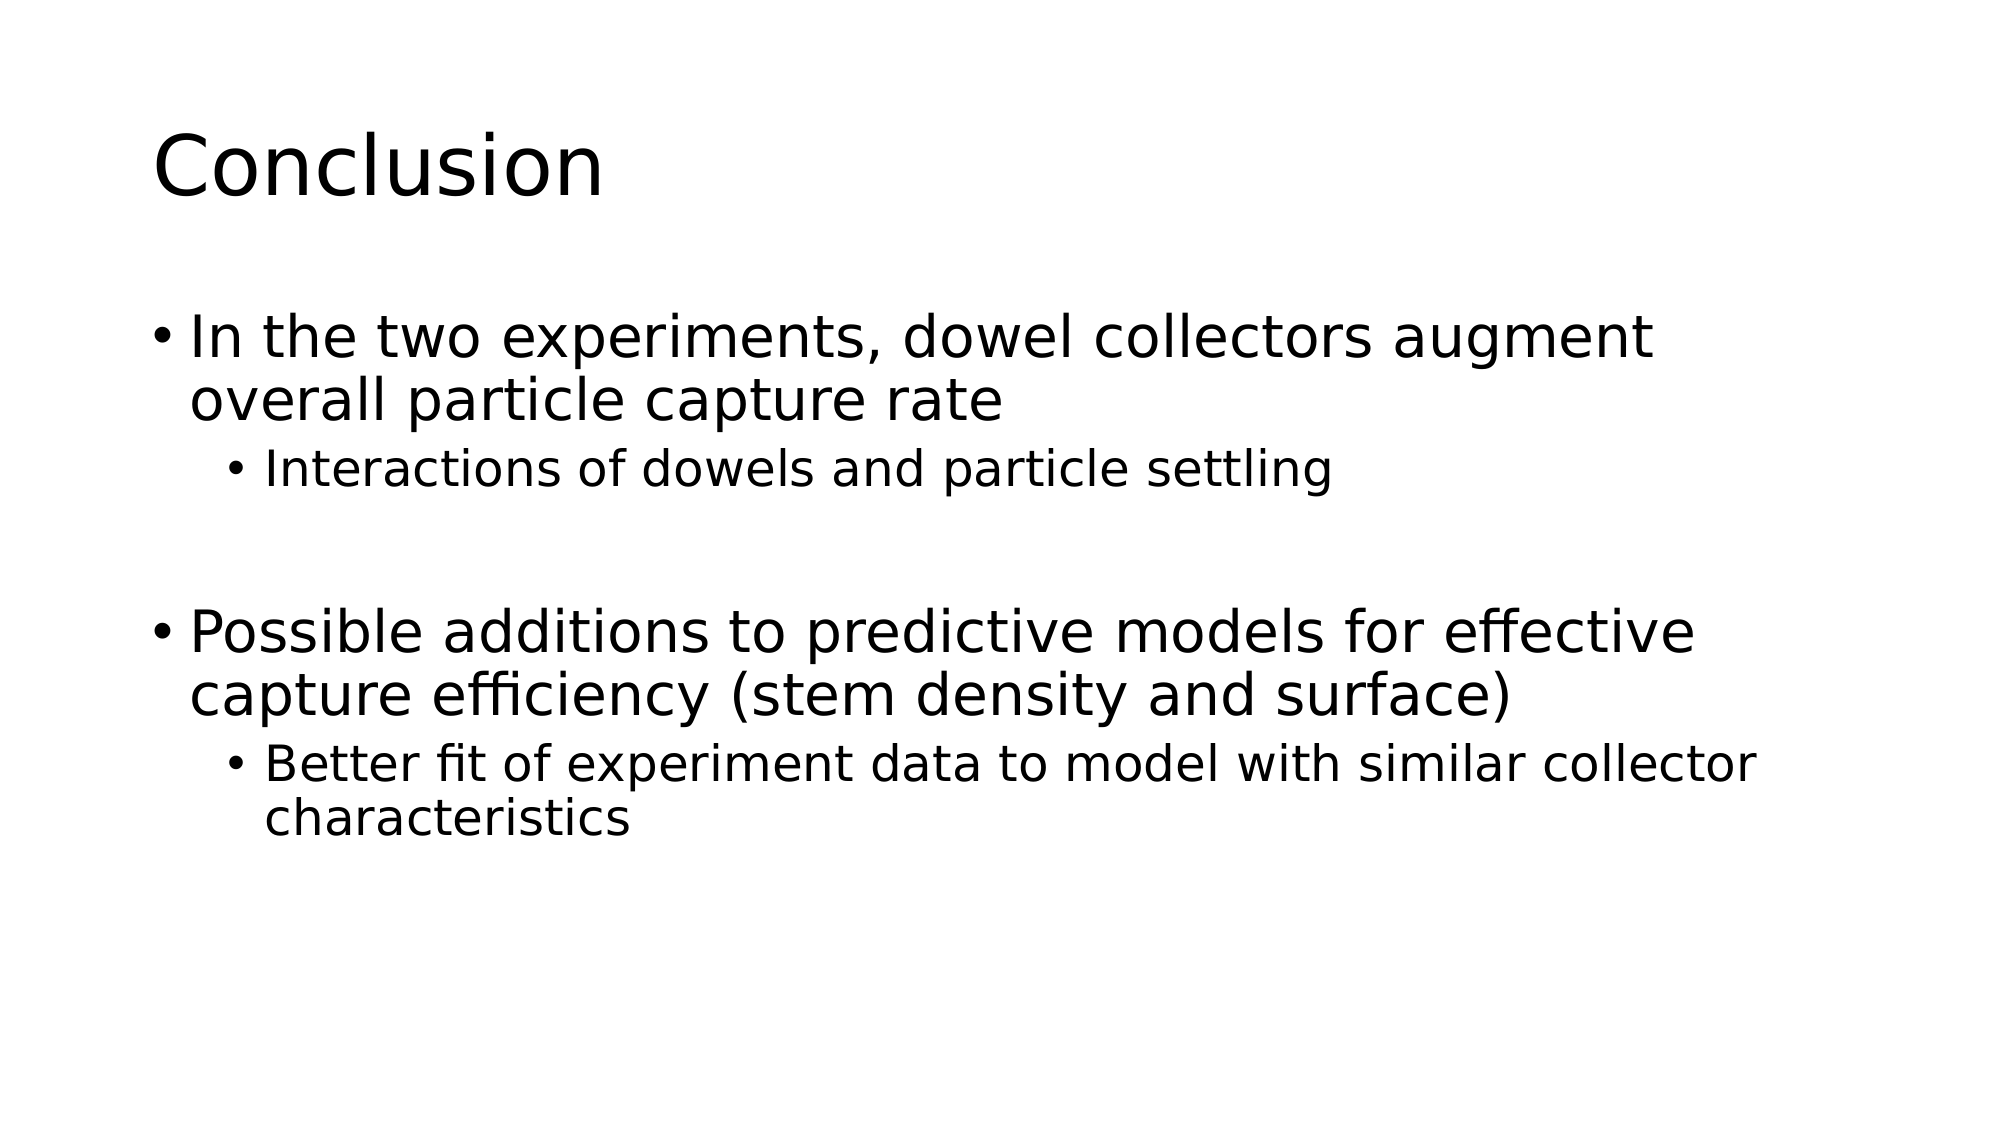

# Conclusion
In the two experiments, dowel collectors augment overall particle capture rate
Interactions of dowels and particle settling

Possible additions to predictive models for effective capture efficiency (stem density and surface)
Better fit of experiment data to model with similar collector characteristics